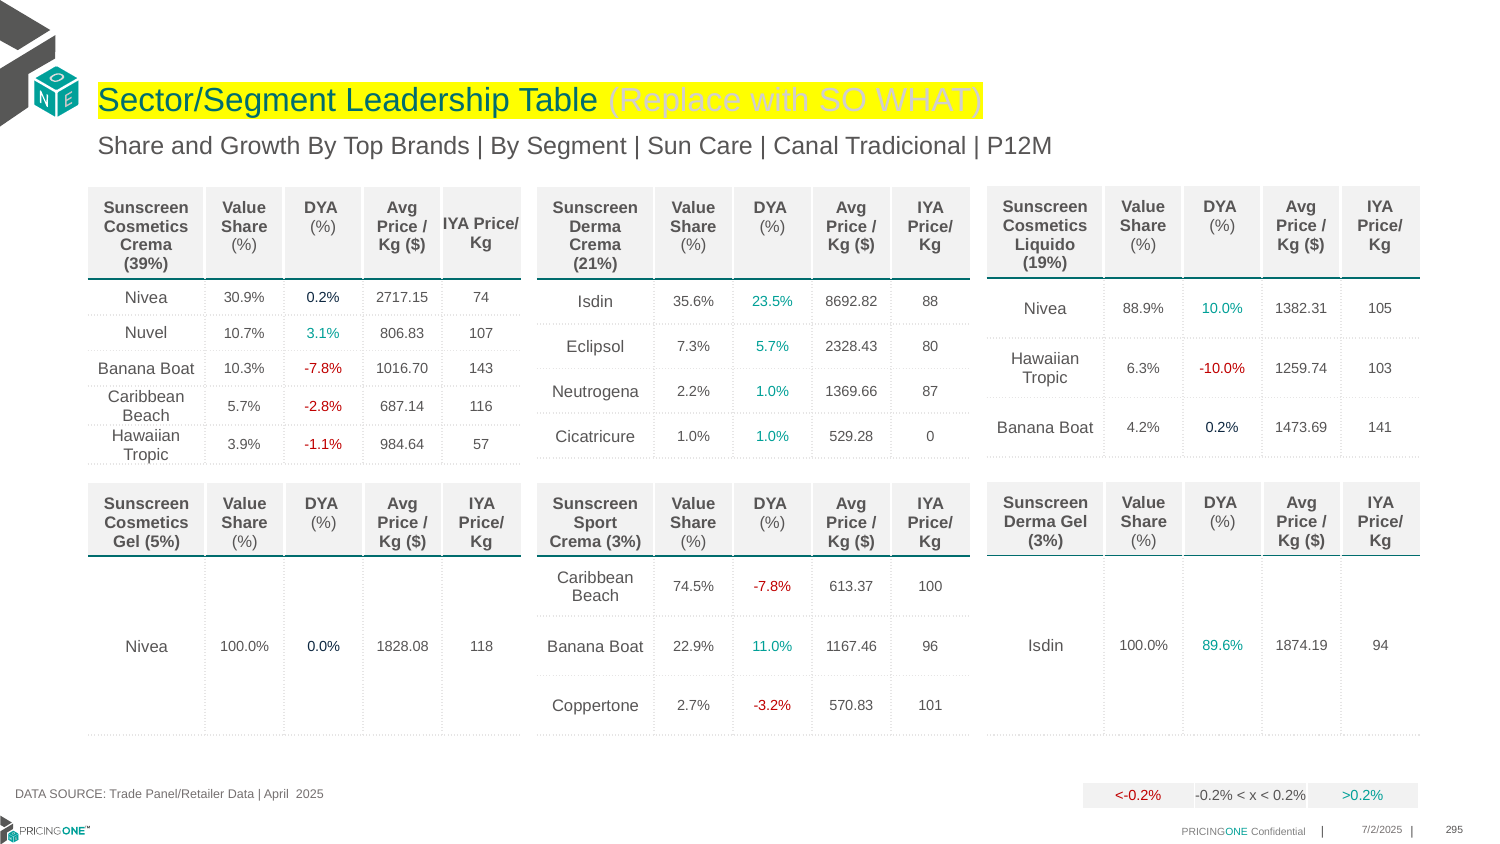

# Sector/Segment Leadership Table (Replace with SO WHAT)
Share and Growth By Top Brands | By Segment | Sun Care | Canal Tradicional | P12M
| Sunscreen Cosmetics Liquido (19%) | Value Share (%) | DYA (%) | Avg Price /Kg ($) | IYA Price/Kg |
| --- | --- | --- | --- | --- |
| Nivea | 88.9% | 10.0% | 1382.31 | 105 |
| Hawaiian Tropic | 6.3% | -10.0% | 1259.74 | 103 |
| Banana Boat | 4.2% | 0.2% | 1473.69 | 141 |
| Sunscreen Cosmetics Crema (39%) | Value Share (%) | DYA (%) | Avg Price /Kg ($) | IYA Price/ Kg |
| --- | --- | --- | --- | --- |
| Nivea | 30.9% | 0.2% | 2717.15 | 74 |
| Nuvel | 10.7% | 3.1% | 806.83 | 107 |
| Banana Boat | 10.3% | -7.8% | 1016.70 | 143 |
| Caribbean Beach | 5.7% | -2.8% | 687.14 | 116 |
| Hawaiian Tropic | 3.9% | -1.1% | 984.64 | 57 |
| Sunscreen Derma Crema (21%) | Value Share (%) | DYA (%) | Avg Price /Kg ($) | IYA Price/Kg |
| --- | --- | --- | --- | --- |
| Isdin | 35.6% | 23.5% | 8692.82 | 88 |
| Eclipsol | 7.3% | 5.7% | 2328.43 | 80 |
| Neutrogena | 2.2% | 1.0% | 1369.66 | 87 |
| Cicatricure | 1.0% | 1.0% | 529.28 | 0 |
| Sunscreen Derma Gel (3%) | Value Share (%) | DYA (%) | Avg Price /Kg ($) | IYA Price/Kg |
| --- | --- | --- | --- | --- |
| Isdin | 100.0% | 89.6% | 1874.19 | 94 |
| Sunscreen Cosmetics Gel (5%) | Value Share (%) | DYA (%) | Avg Price /Kg ($) | IYA Price/Kg |
| --- | --- | --- | --- | --- |
| Nivea | 100.0% | 0.0% | 1828.08 | 118 |
| Sunscreen Sport Crema (3%) | Value Share (%) | DYA (%) | Avg Price /Kg ($) | IYA Price/Kg |
| --- | --- | --- | --- | --- |
| Caribbean Beach | 74.5% | -7.8% | 613.37 | 100 |
| Banana Boat | 22.9% | 11.0% | 1167.46 | 96 |
| Coppertone | 2.7% | -3.2% | 570.83 | 101 |
DATA SOURCE: Trade Panel/Retailer Data | April  2025
| <-0.2% | -0.2% < x < 0.2% | >0.2% |
| --- | --- | --- |

7/2/2025
295